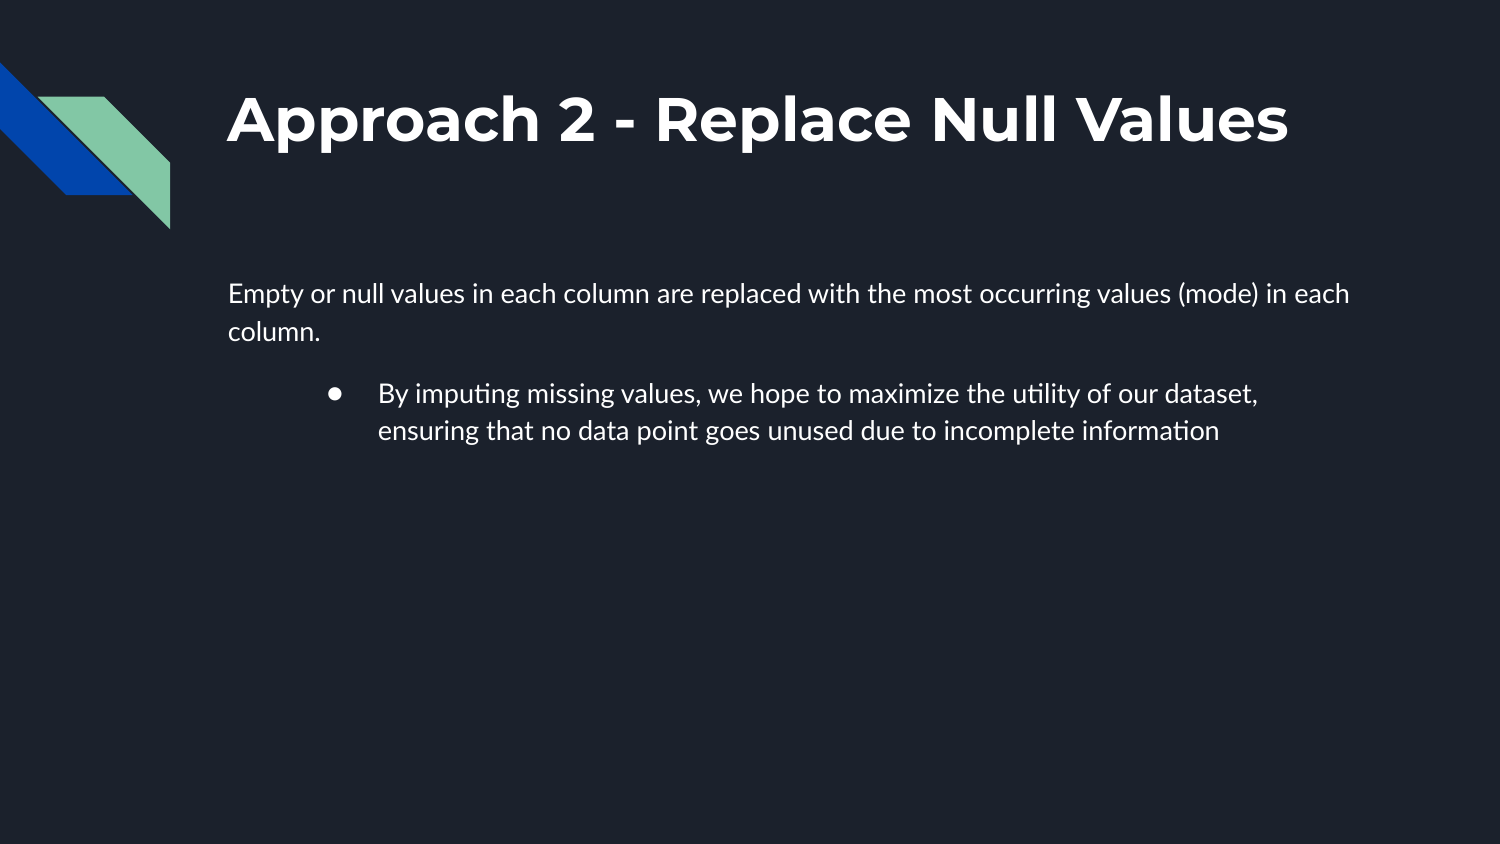

# Approach 2 - Replace Null Values
Empty or null values in each column are replaced with the most occurring values (mode) in each column.
By imputing missing values, we hope to maximize the utility of our dataset, ensuring that no data point goes unused due to incomplete information